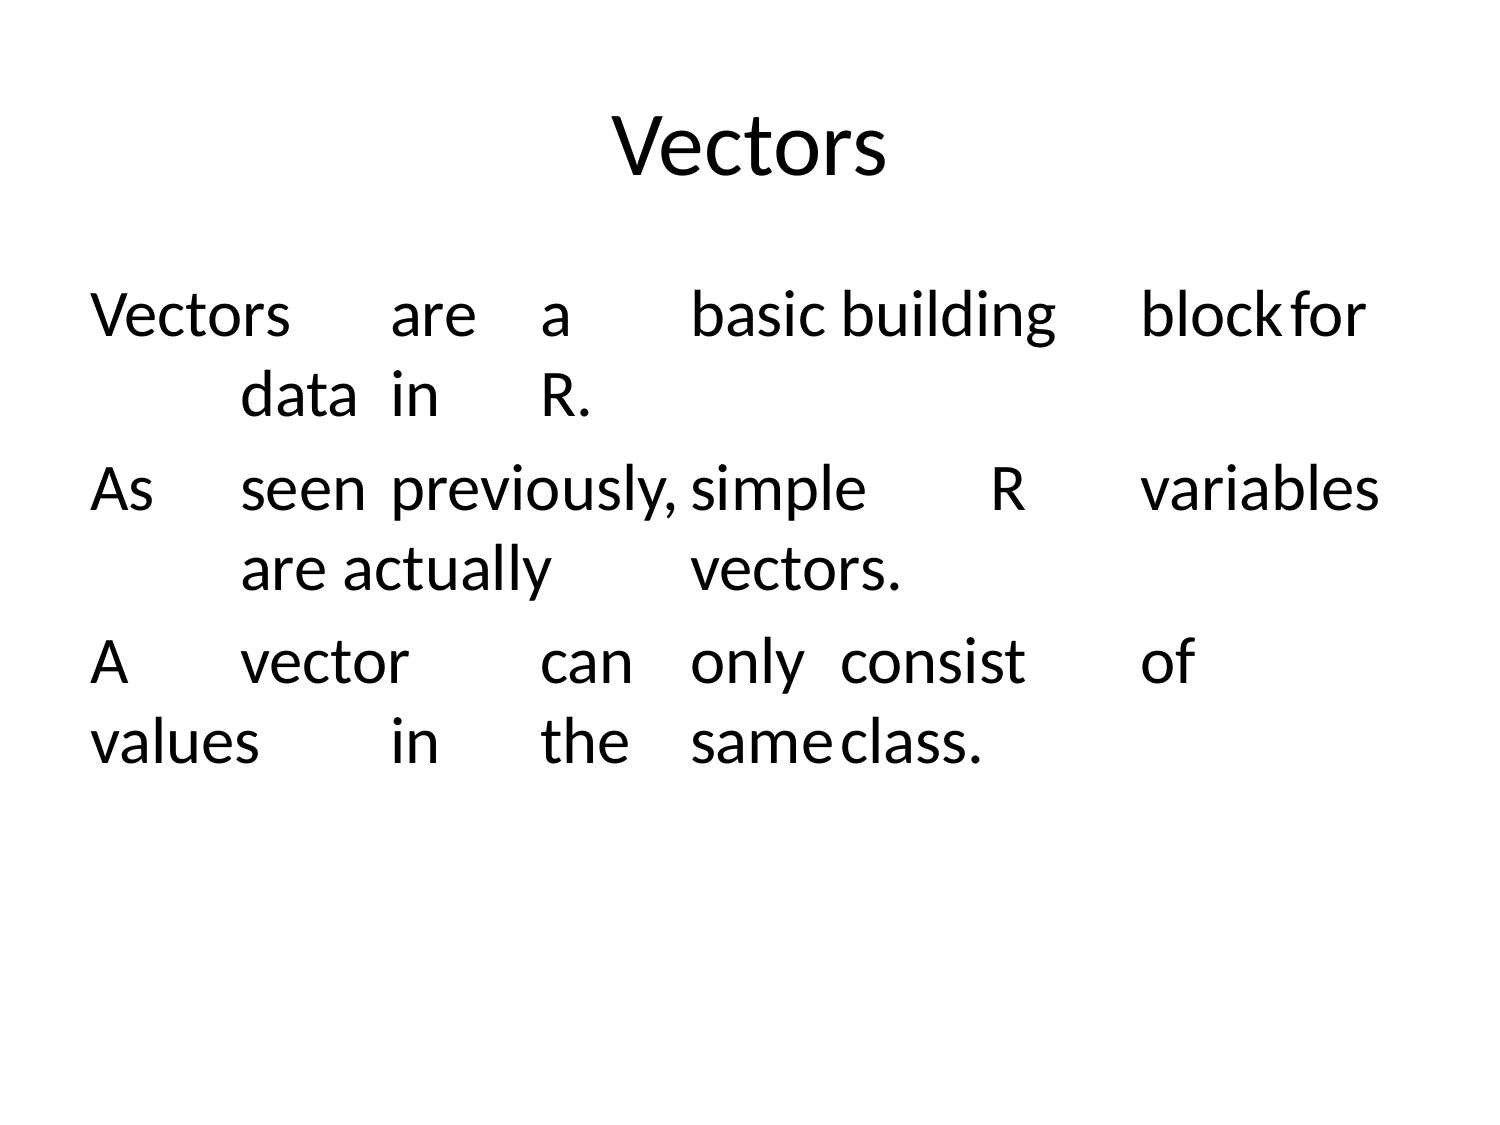

# Vectors
Vectors	are	a	basic	building	block	for	data	in	R.
As	seen	previously,	simple	R	variables	are actually	vectors.
A	vector	can	only	consist	of	values	in	the	same	class.